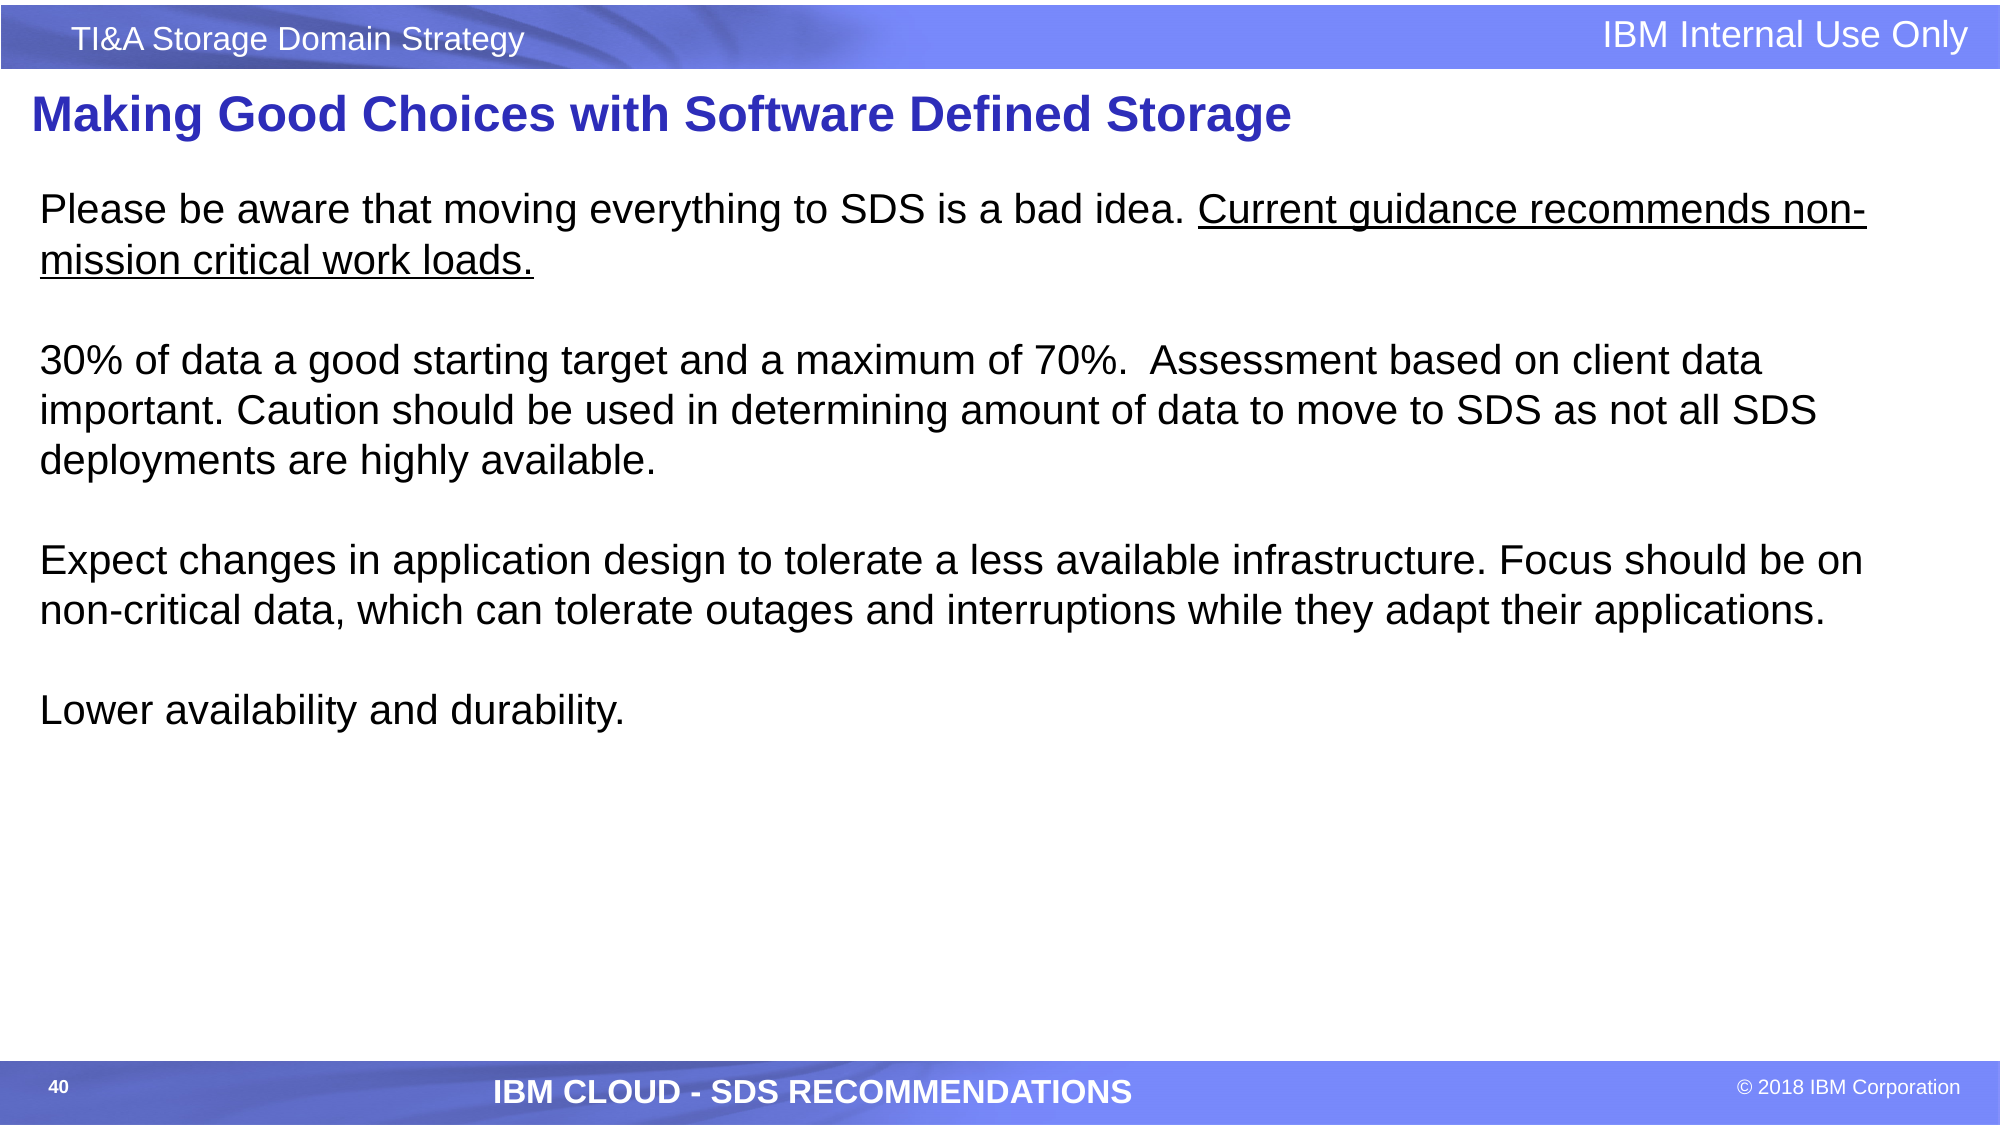

# Making Good Choices with Software Defined Storage
Please be aware that moving everything to SDS is a bad idea. Current guidance recommends non-mission critical work loads.

30% of data a good starting target and a maximum of 70%.  Assessment based on client data important. Caution should be used in determining amount of data to move to SDS as not all SDS deployments are highly available.

Expect changes in application design to tolerate a less available infrastructure. Focus should be on non-critical data, which can tolerate outages and interruptions while they adapt their applications.

Lower availability and durability.
IBM Cloud - sds recommendations